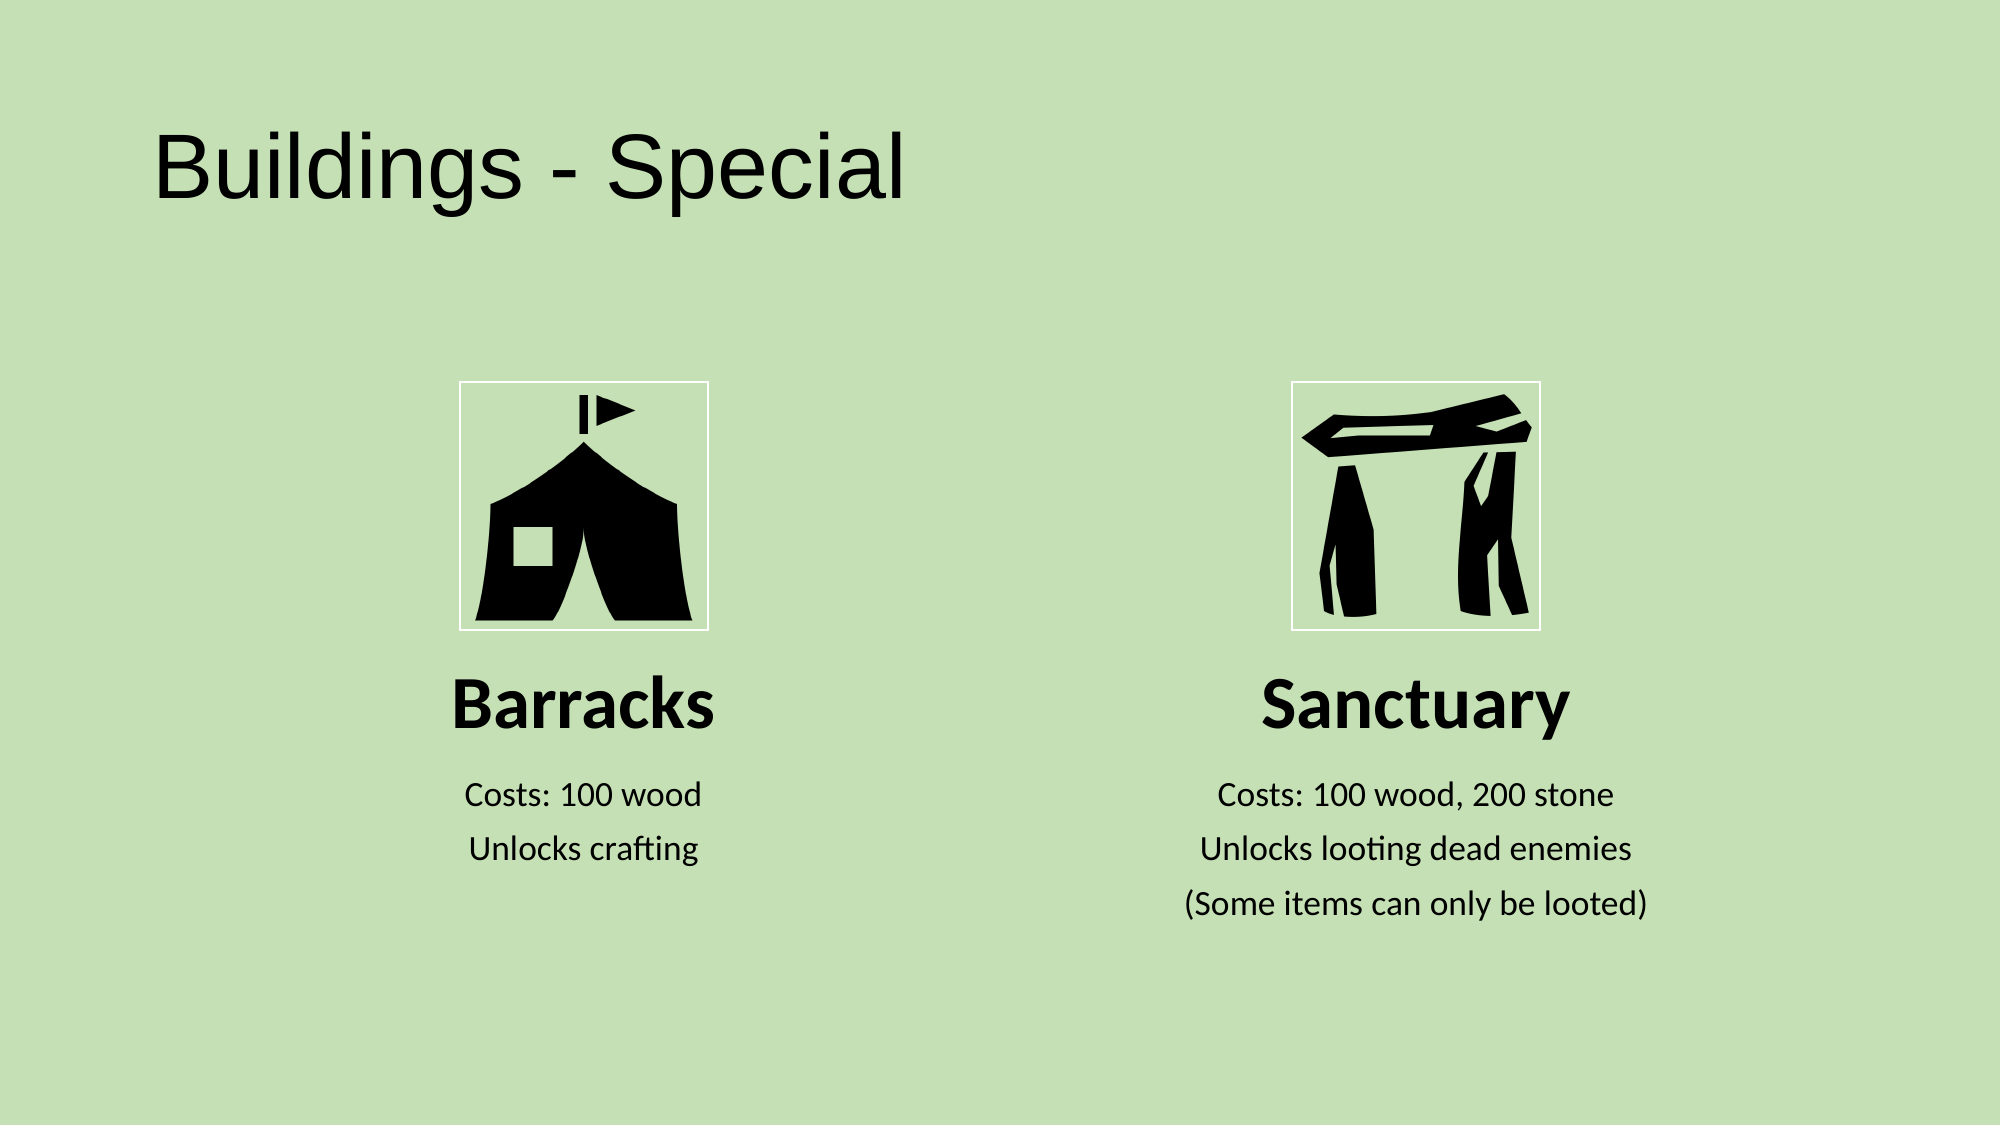

# Buildings - Special
Barracks
Costs: 100 wood
Unlocks crafting
Sanctuary
Costs: 100 wood, 200 stone
Unlocks looting dead enemies
(Some items can only be looted)